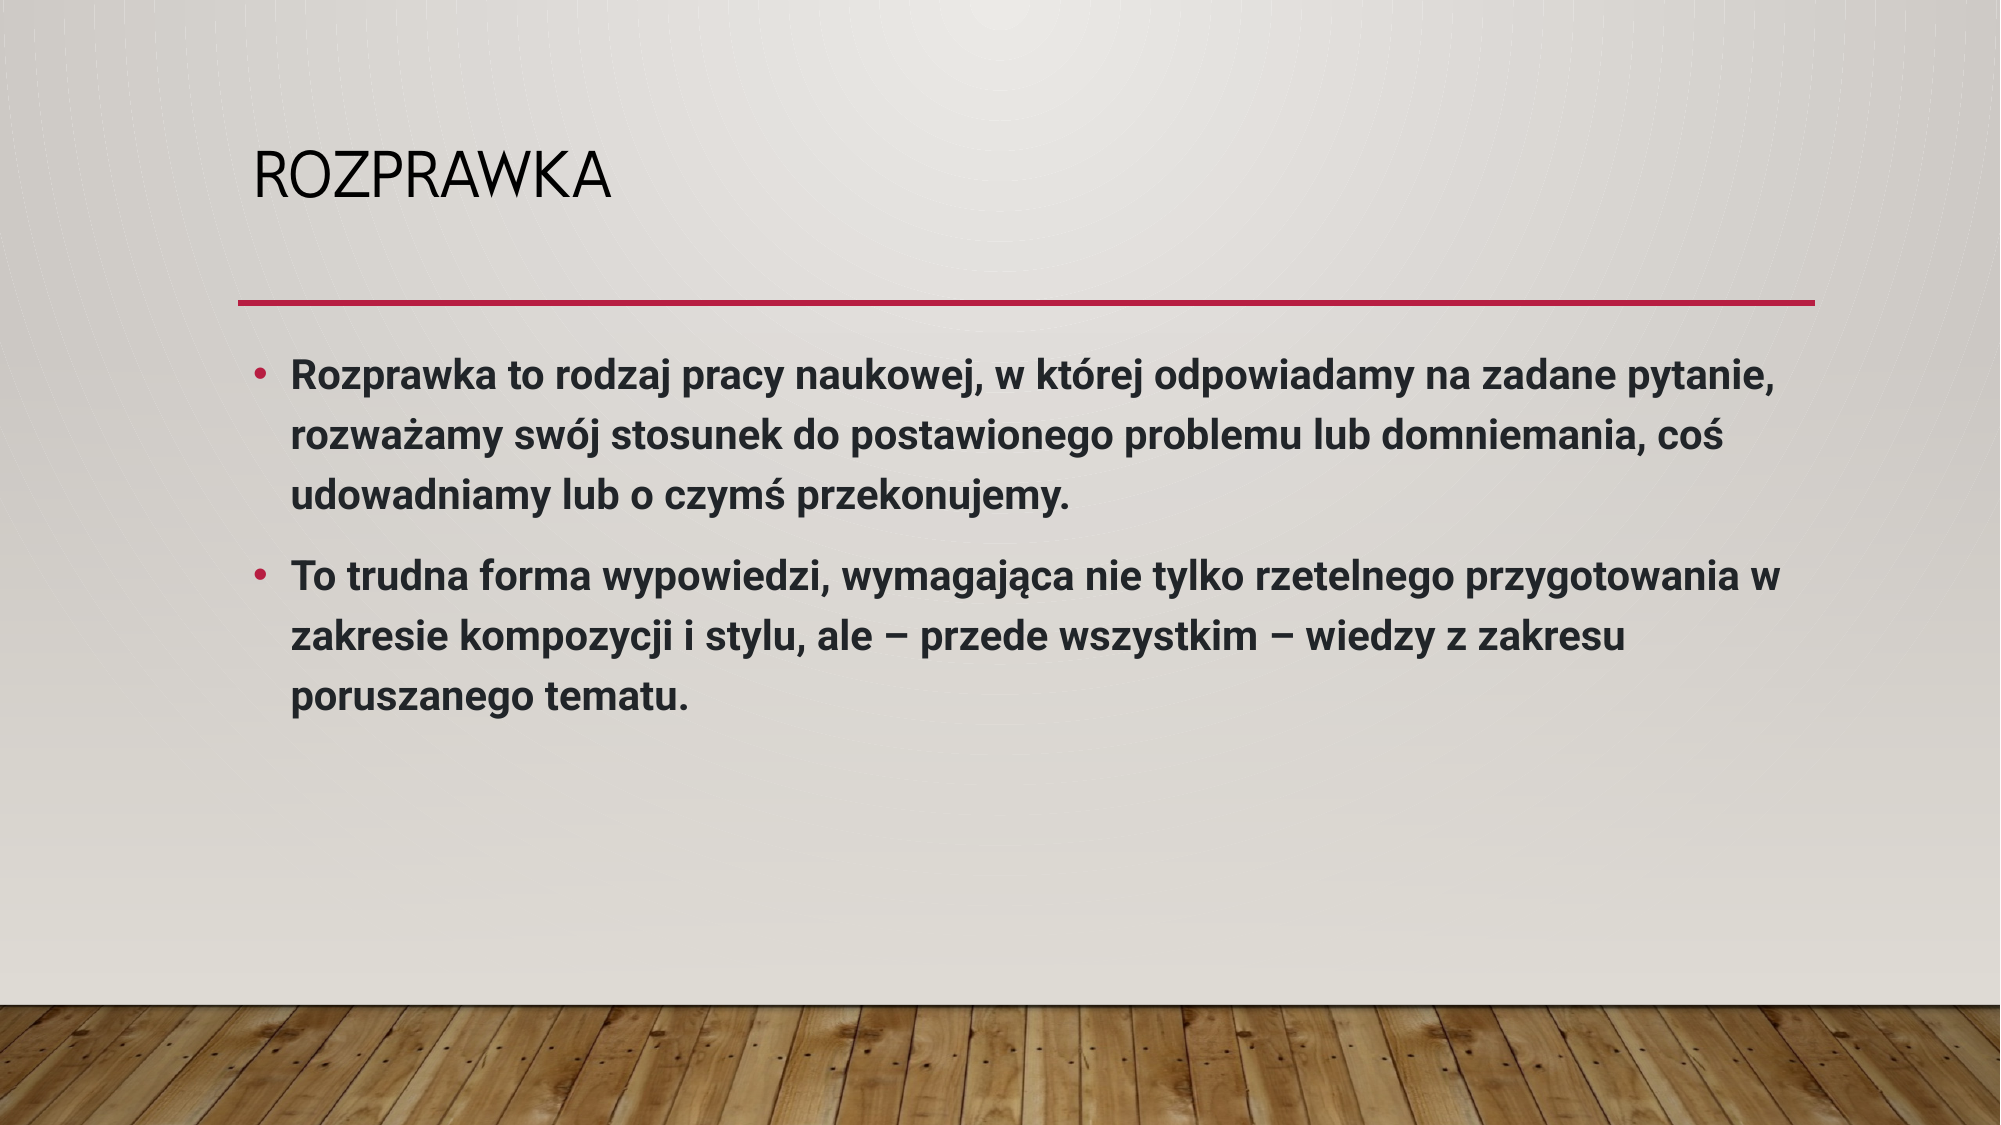

# Rozprawka
Rozprawka to rodzaj pracy naukowej, w której odpowiadamy na zadane pytanie, rozważamy swój stosunek do postawionego problemu lub domniemania, coś udowadniamy lub o czymś przekonujemy.
To trudna forma wypowiedzi, wymagająca nie tylko rzetelnego przygotowania w zakresie kompozycji i stylu, ale – przede wszystkim – wiedzy z zakresu poruszanego tematu.